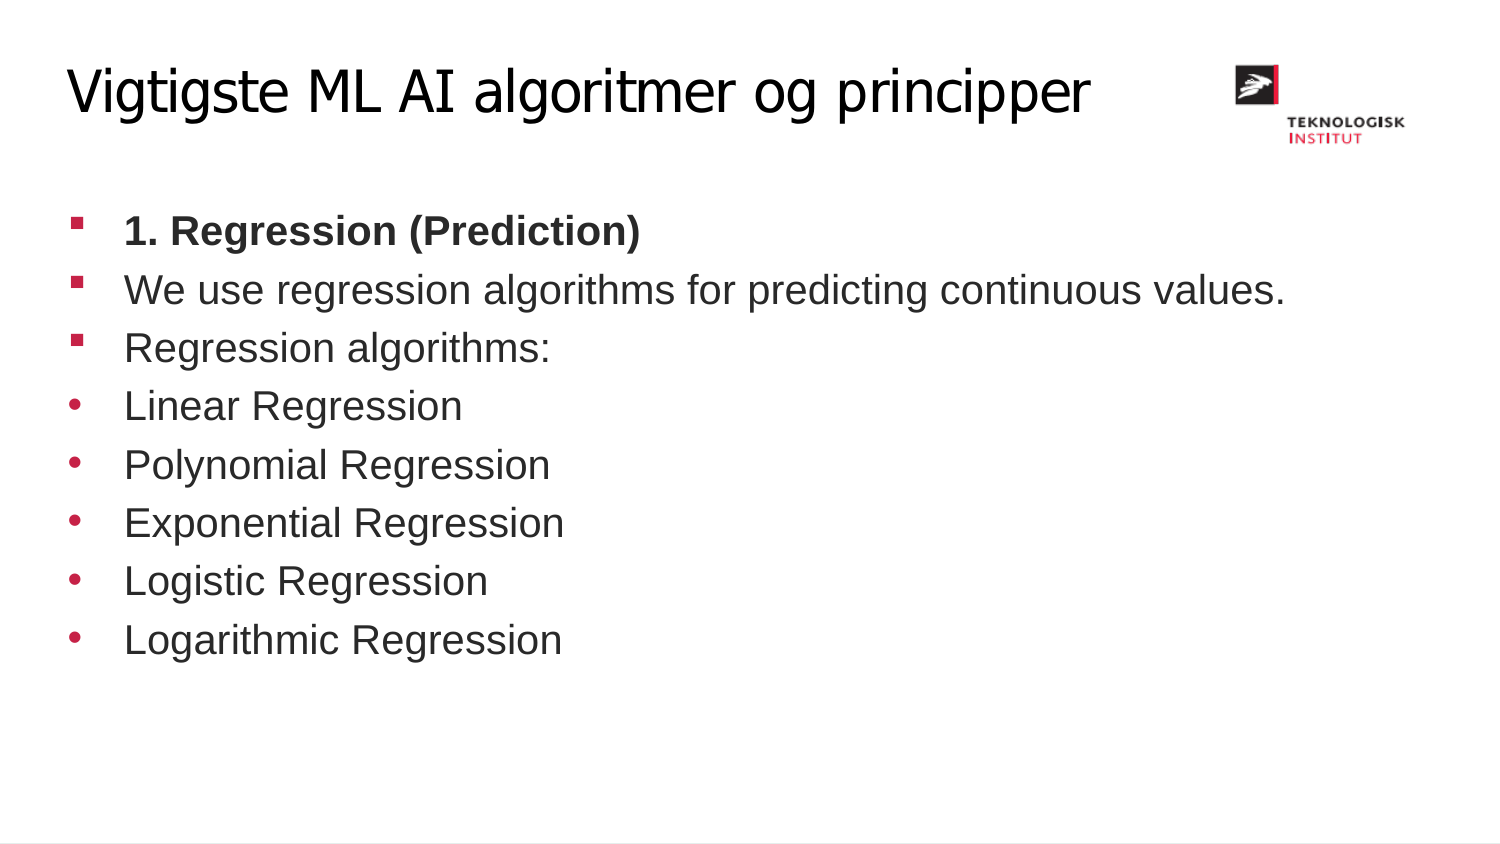

Vigtigste ML AI algoritmer og principper
1. Regression (Prediction)
We use regression algorithms for predicting continuous values.
Regression algorithms:
Linear Regression
Polynomial Regression
Exponential Regression
Logistic Regression
Logarithmic Regression